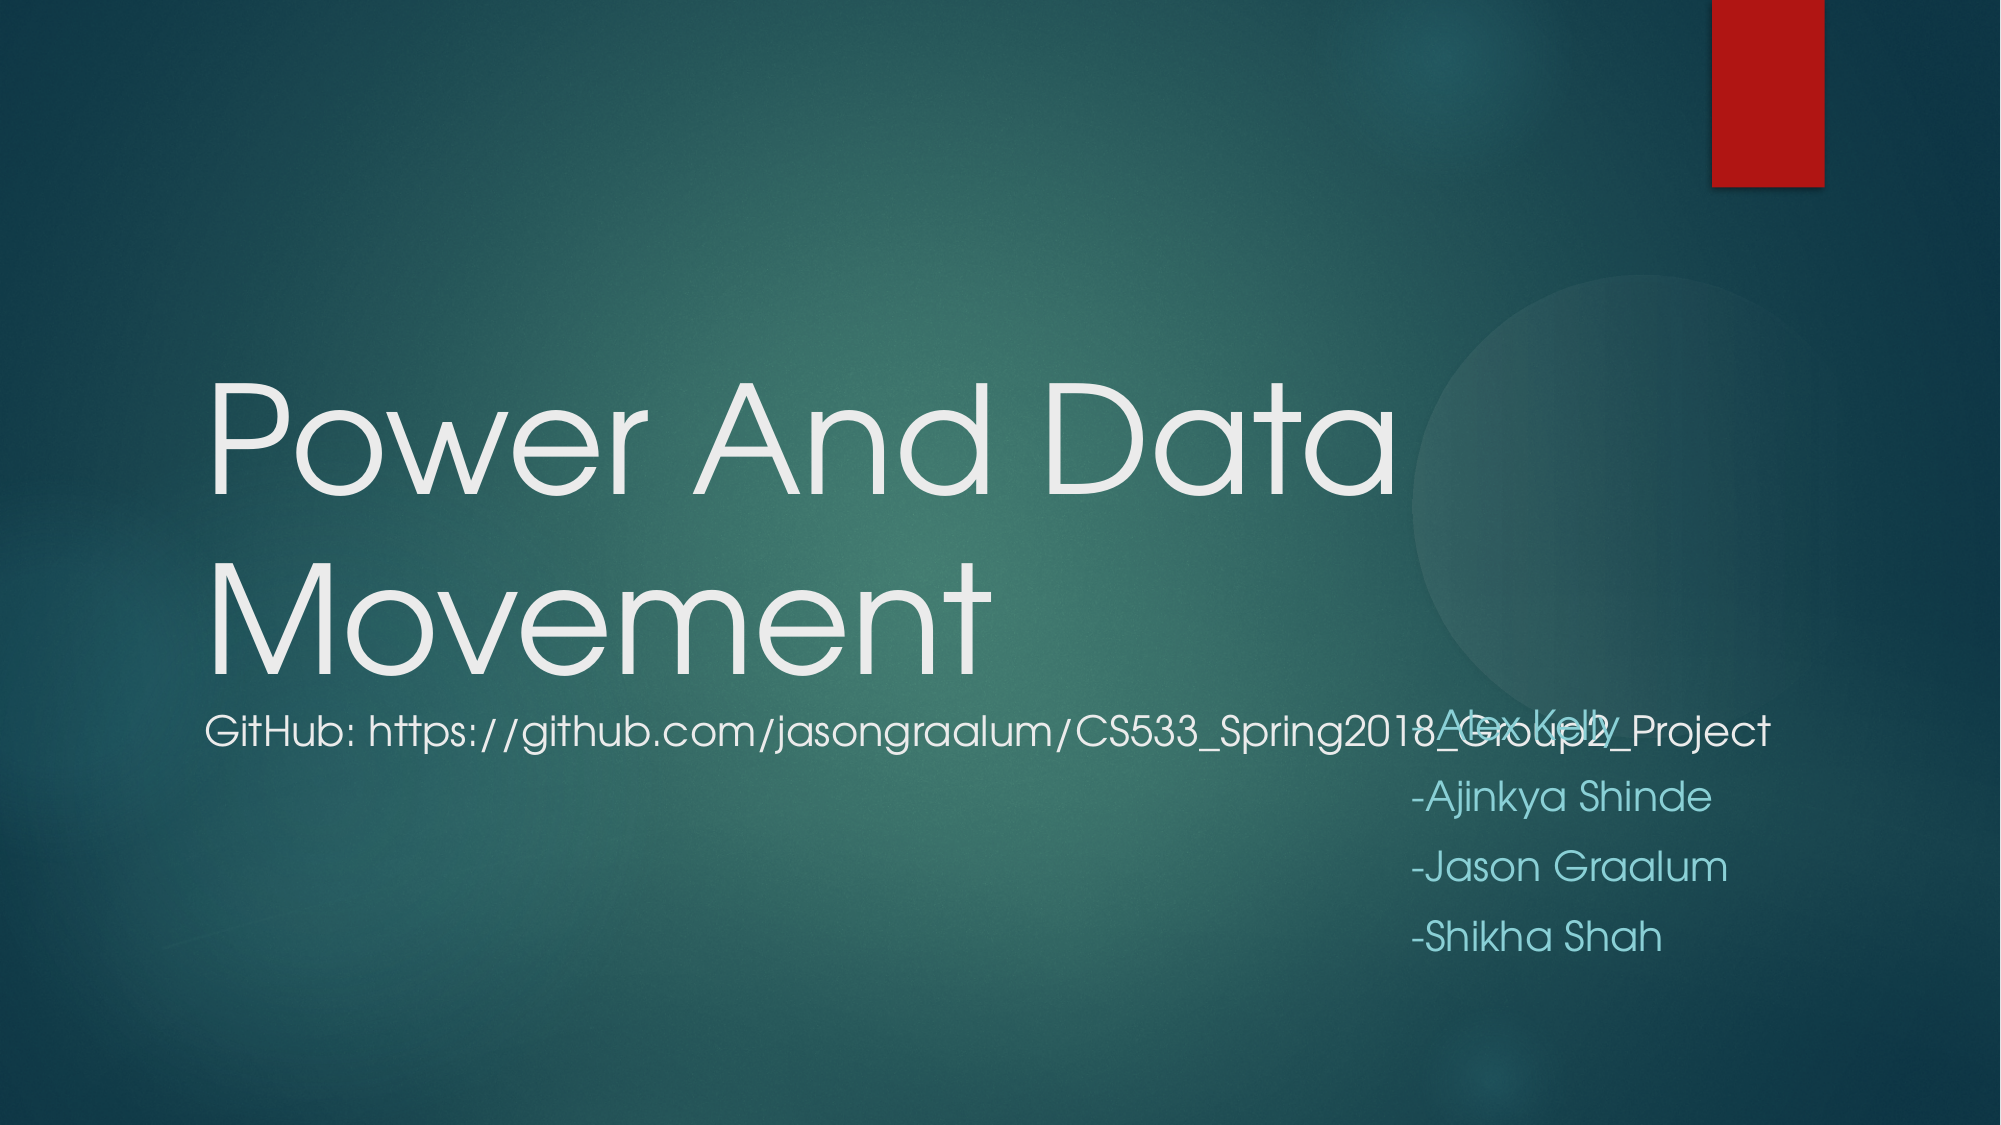

Power And Data Movement
GitHub: https://github.com/jasongraalum/CS533_Spring2018_Group2_Project
- Alex Kelly
-Ajinkya Shinde
-Jason Graalum
-Shikha Shah